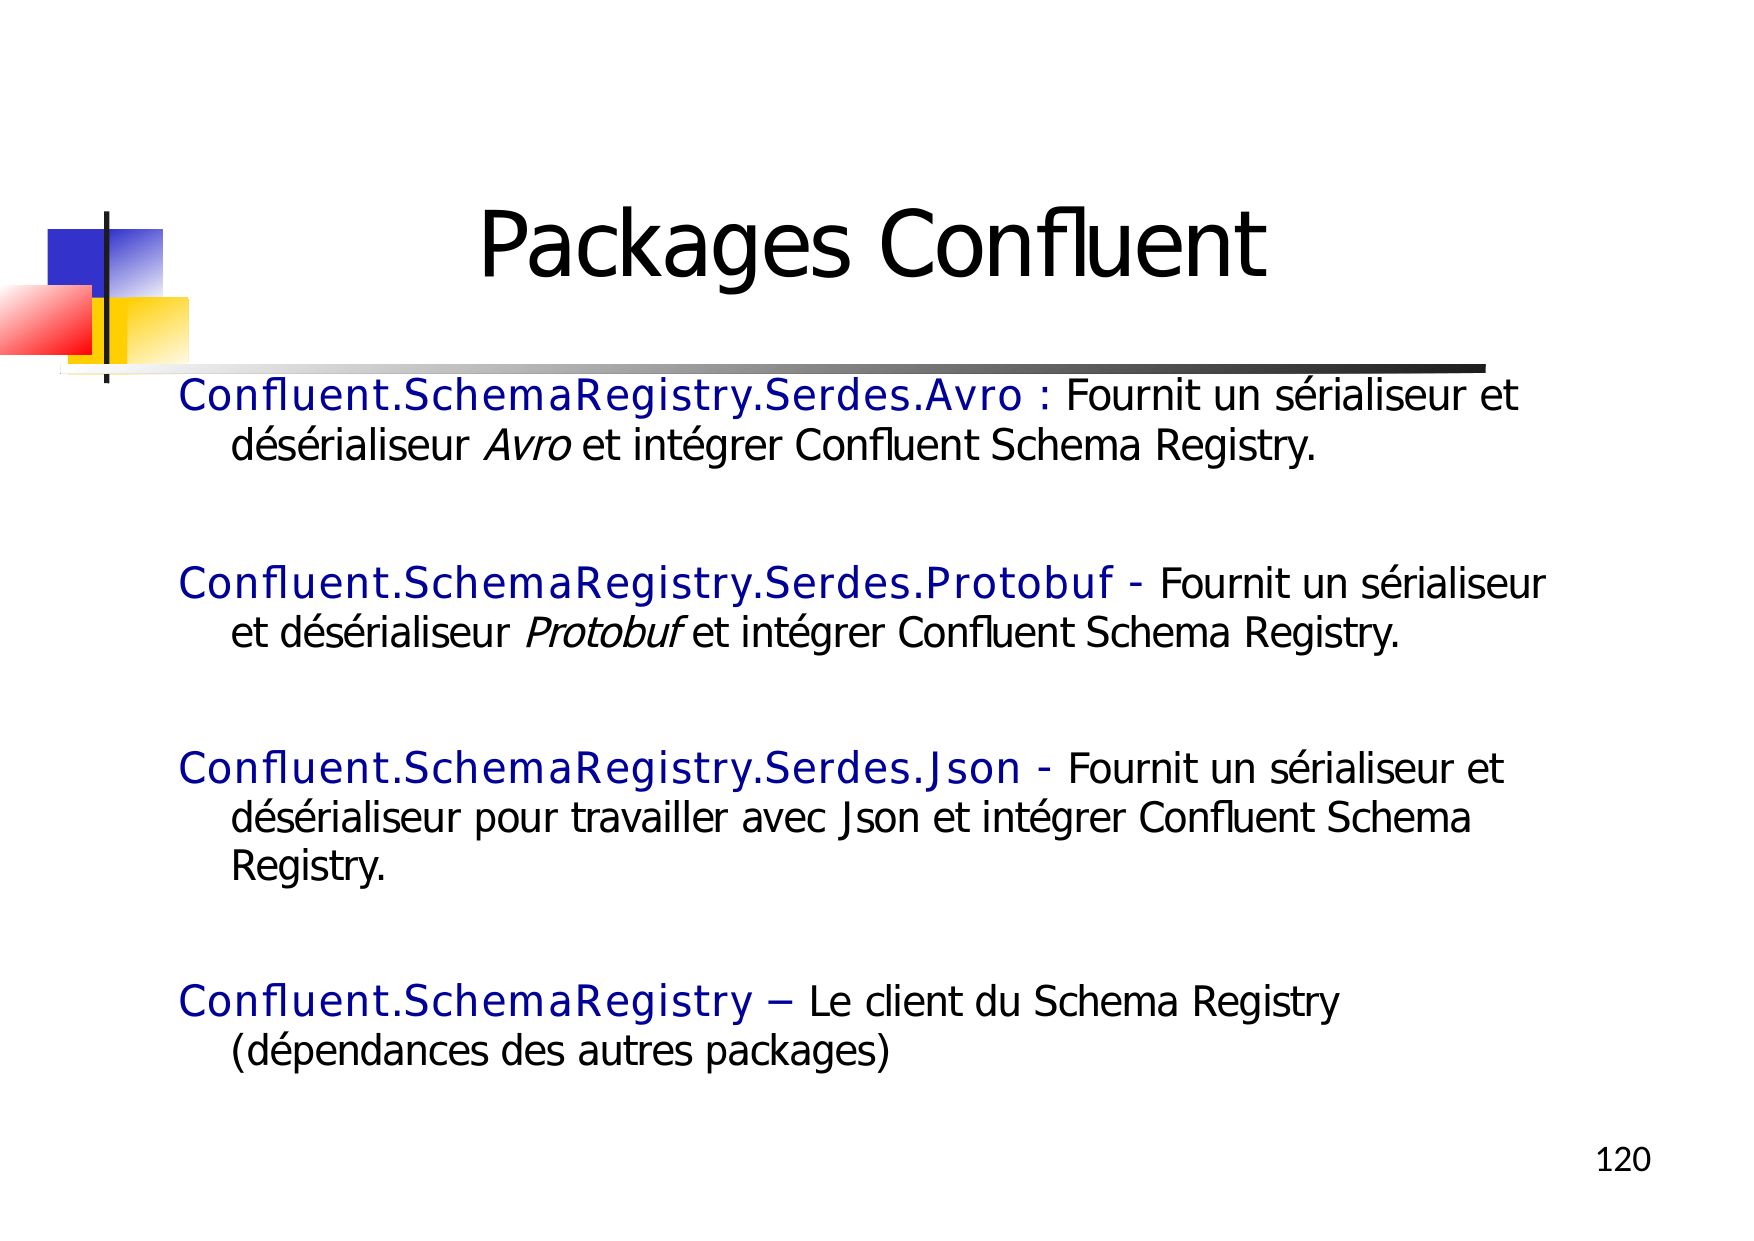

Packages Confluent
Confluent.SchemaRegistry.Serdes.Avro : Fournit un sérialiseur et désérialiseur Avro et intégrer Confluent Schema Registry.

Confluent.SchemaRegistry.Serdes.Protobuf - Fournit un sérialiseur et désérialiseur Protobuf et intégrer Confluent Schema Registry.

Confluent.SchemaRegistry.Serdes.Json - Fournit un sérialiseur et désérialiseur pour travailler avec Json et intégrer Confluent Schema Registry.

Confluent.SchemaRegistry – Le client du Schema Registry (dépendances des autres packages)